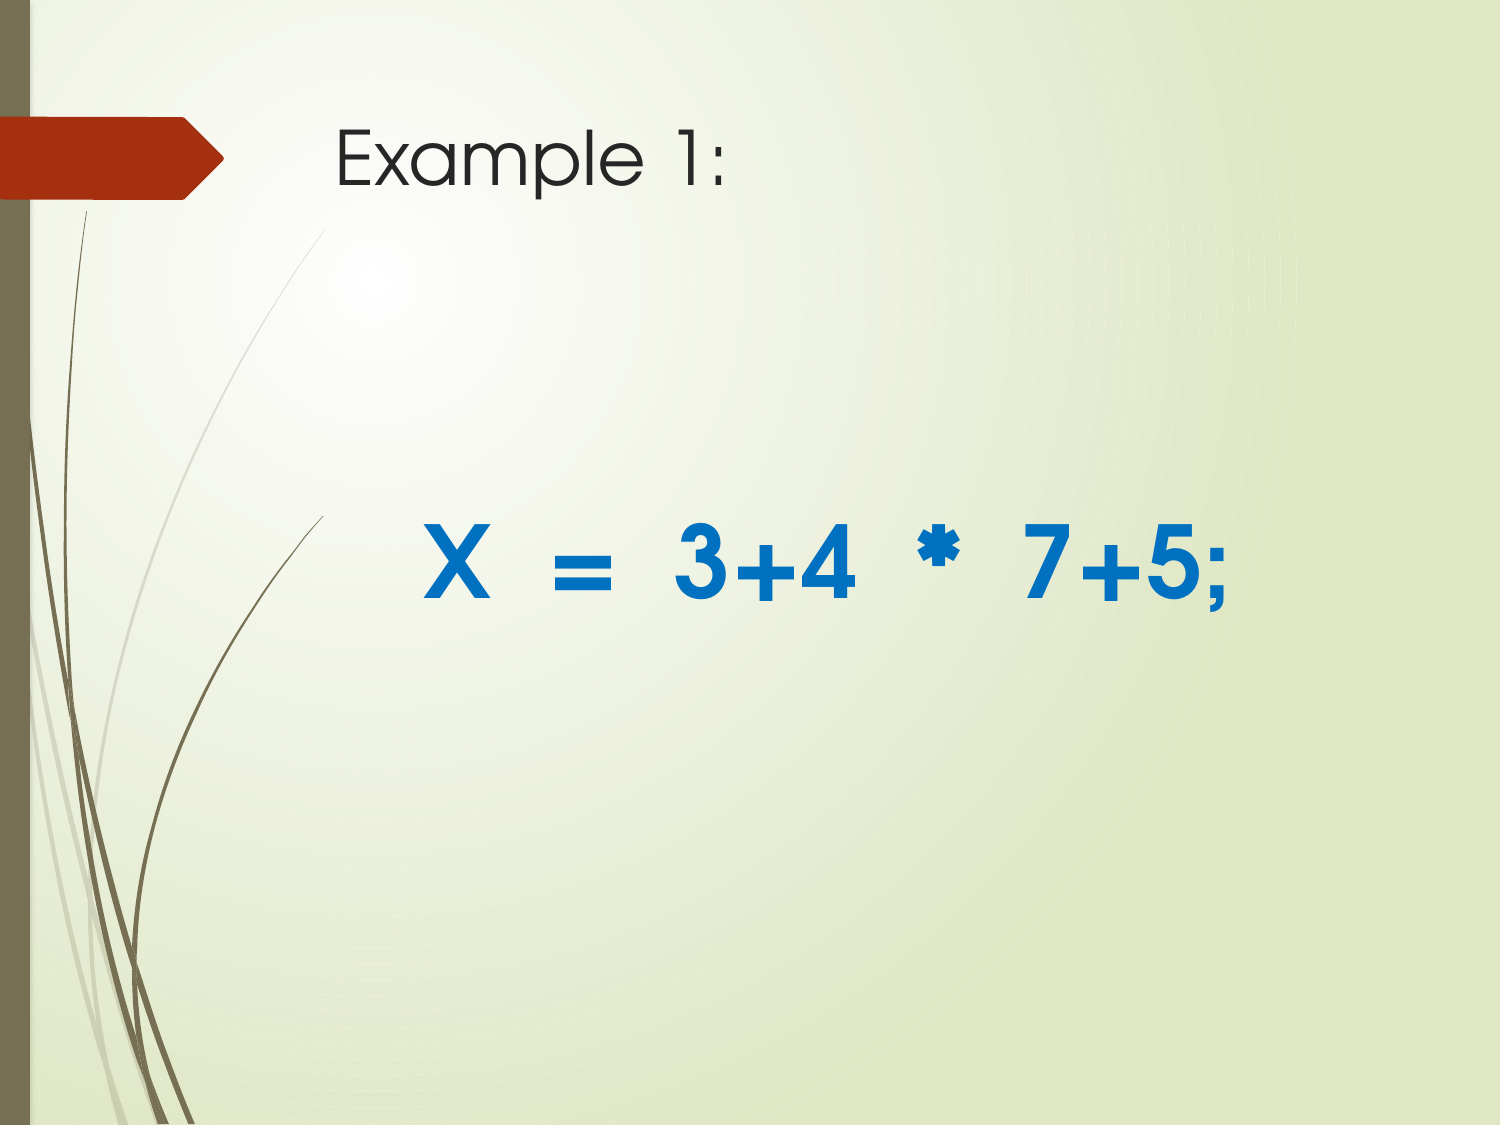

# Example 1:

X  =  3+4  *  7+5;